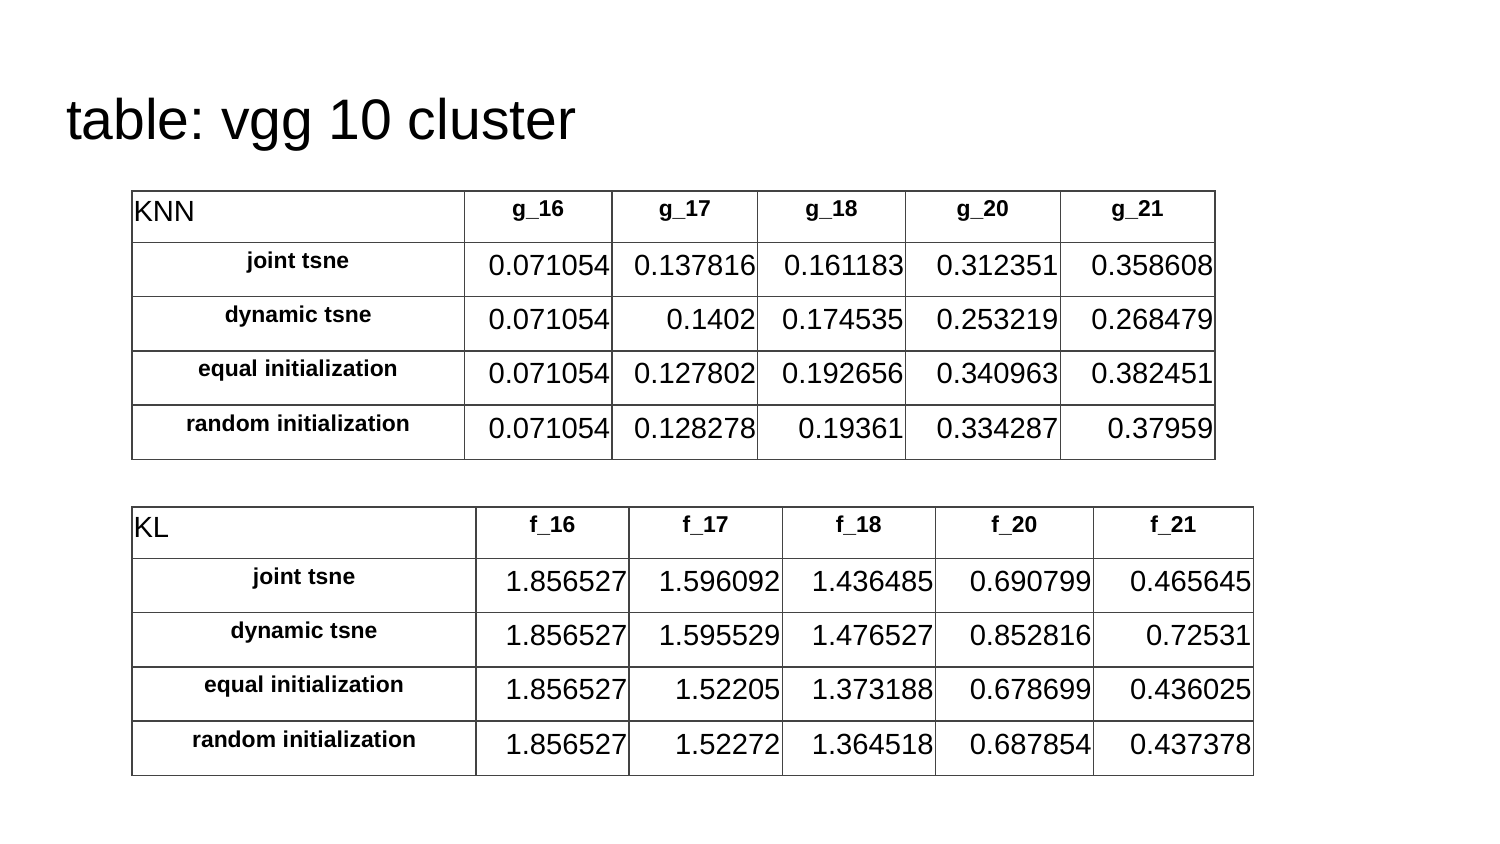

# table: vgg 10 cluster
| KNN | g\_16 | g\_17 | g\_18 | g\_20 | g\_21 |
| --- | --- | --- | --- | --- | --- |
| joint tsne | 0.071054 | 0.137816 | 0.161183 | 0.312351 | 0.358608 |
| dynamic tsne | 0.071054 | 0.1402 | 0.174535 | 0.253219 | 0.268479 |
| equal initialization | 0.071054 | 0.127802 | 0.192656 | 0.340963 | 0.382451 |
| random initialization | 0.071054 | 0.128278 | 0.19361 | 0.334287 | 0.37959 |
| KL | f\_16 | f\_17 | f\_18 | f\_20 | f\_21 |
| --- | --- | --- | --- | --- | --- |
| joint tsne | 1.856527 | 1.596092 | 1.436485 | 0.690799 | 0.465645 |
| dynamic tsne | 1.856527 | 1.595529 | 1.476527 | 0.852816 | 0.72531 |
| equal initialization | 1.856527 | 1.52205 | 1.373188 | 0.678699 | 0.436025 |
| random initialization | 1.856527 | 1.52272 | 1.364518 | 0.687854 | 0.437378 |